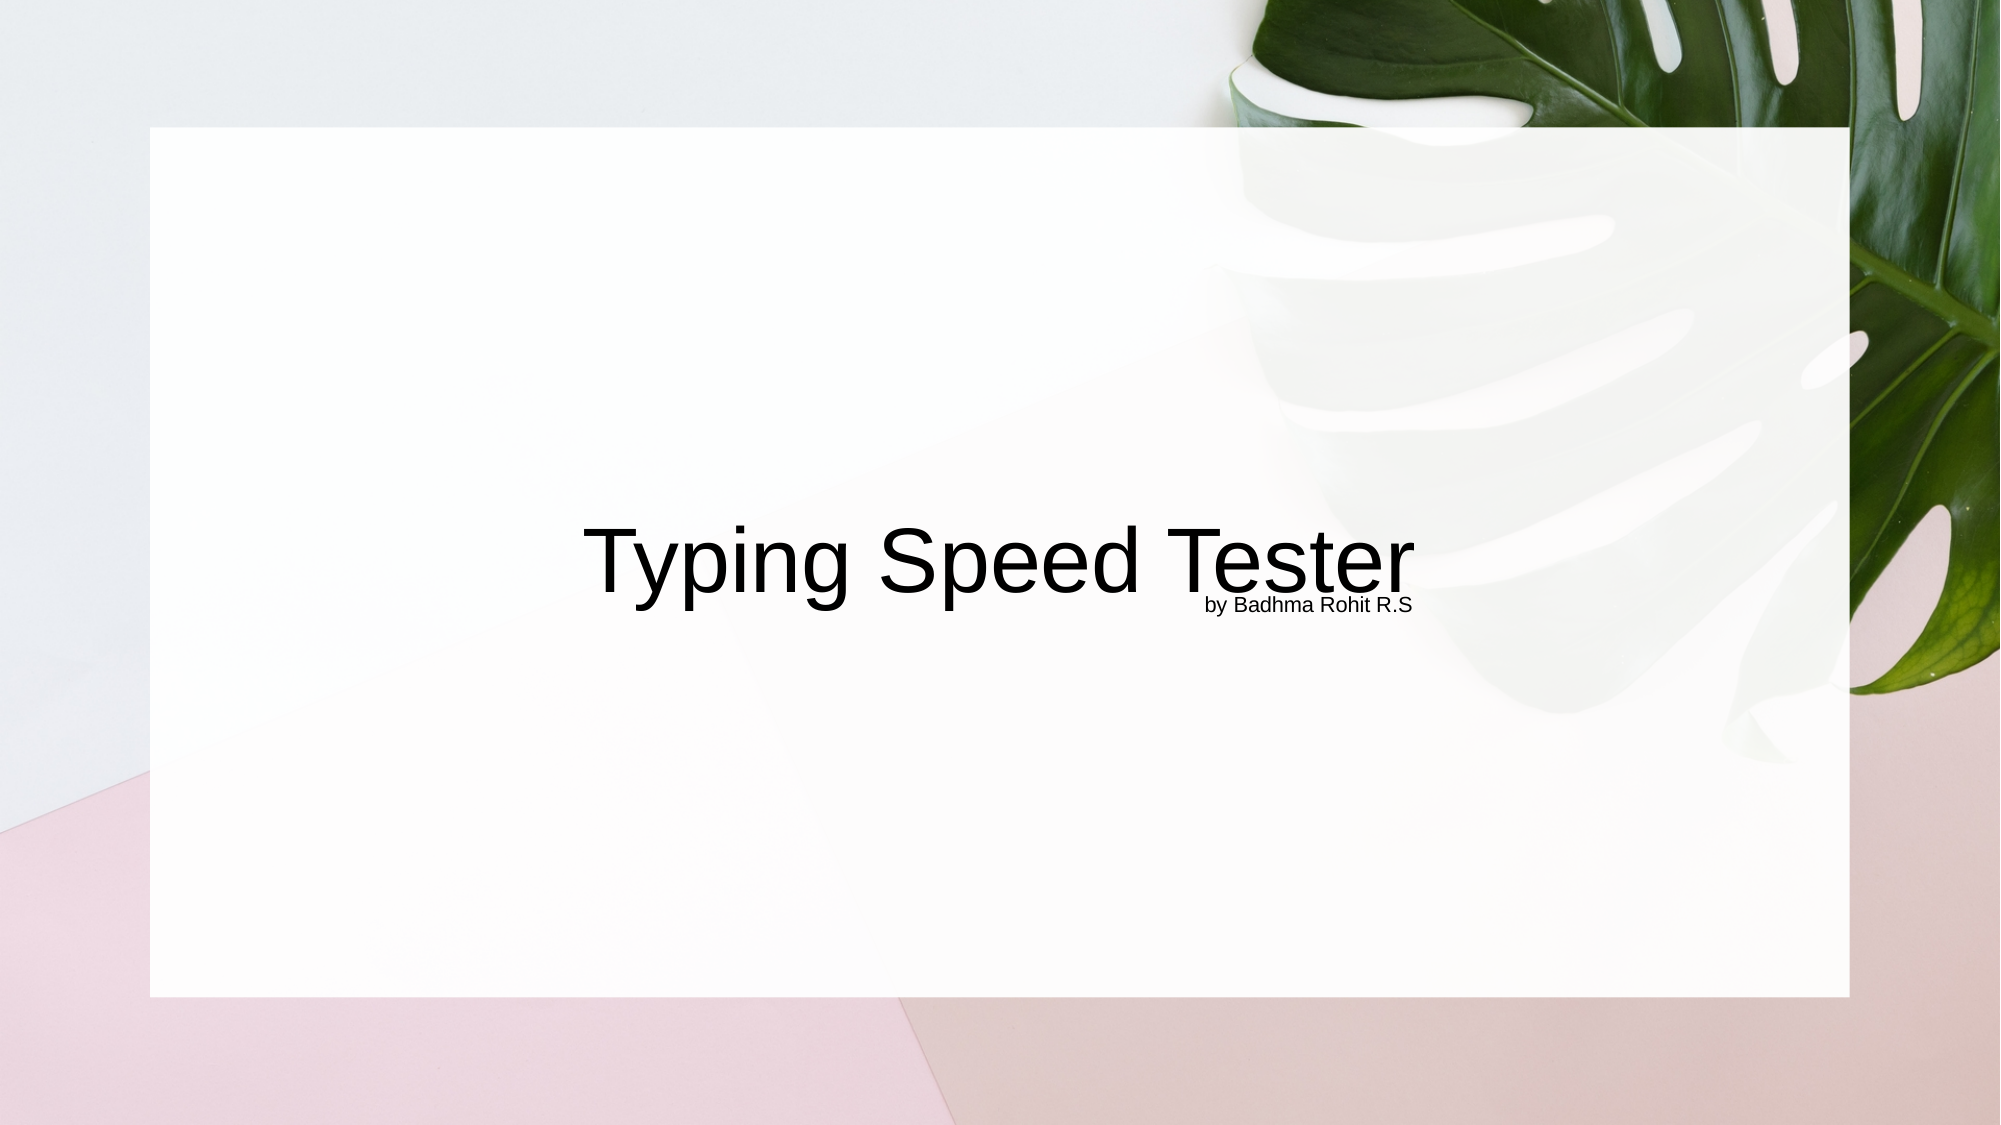

# Typing Speed Tester
 by Badhma Rohit R.S